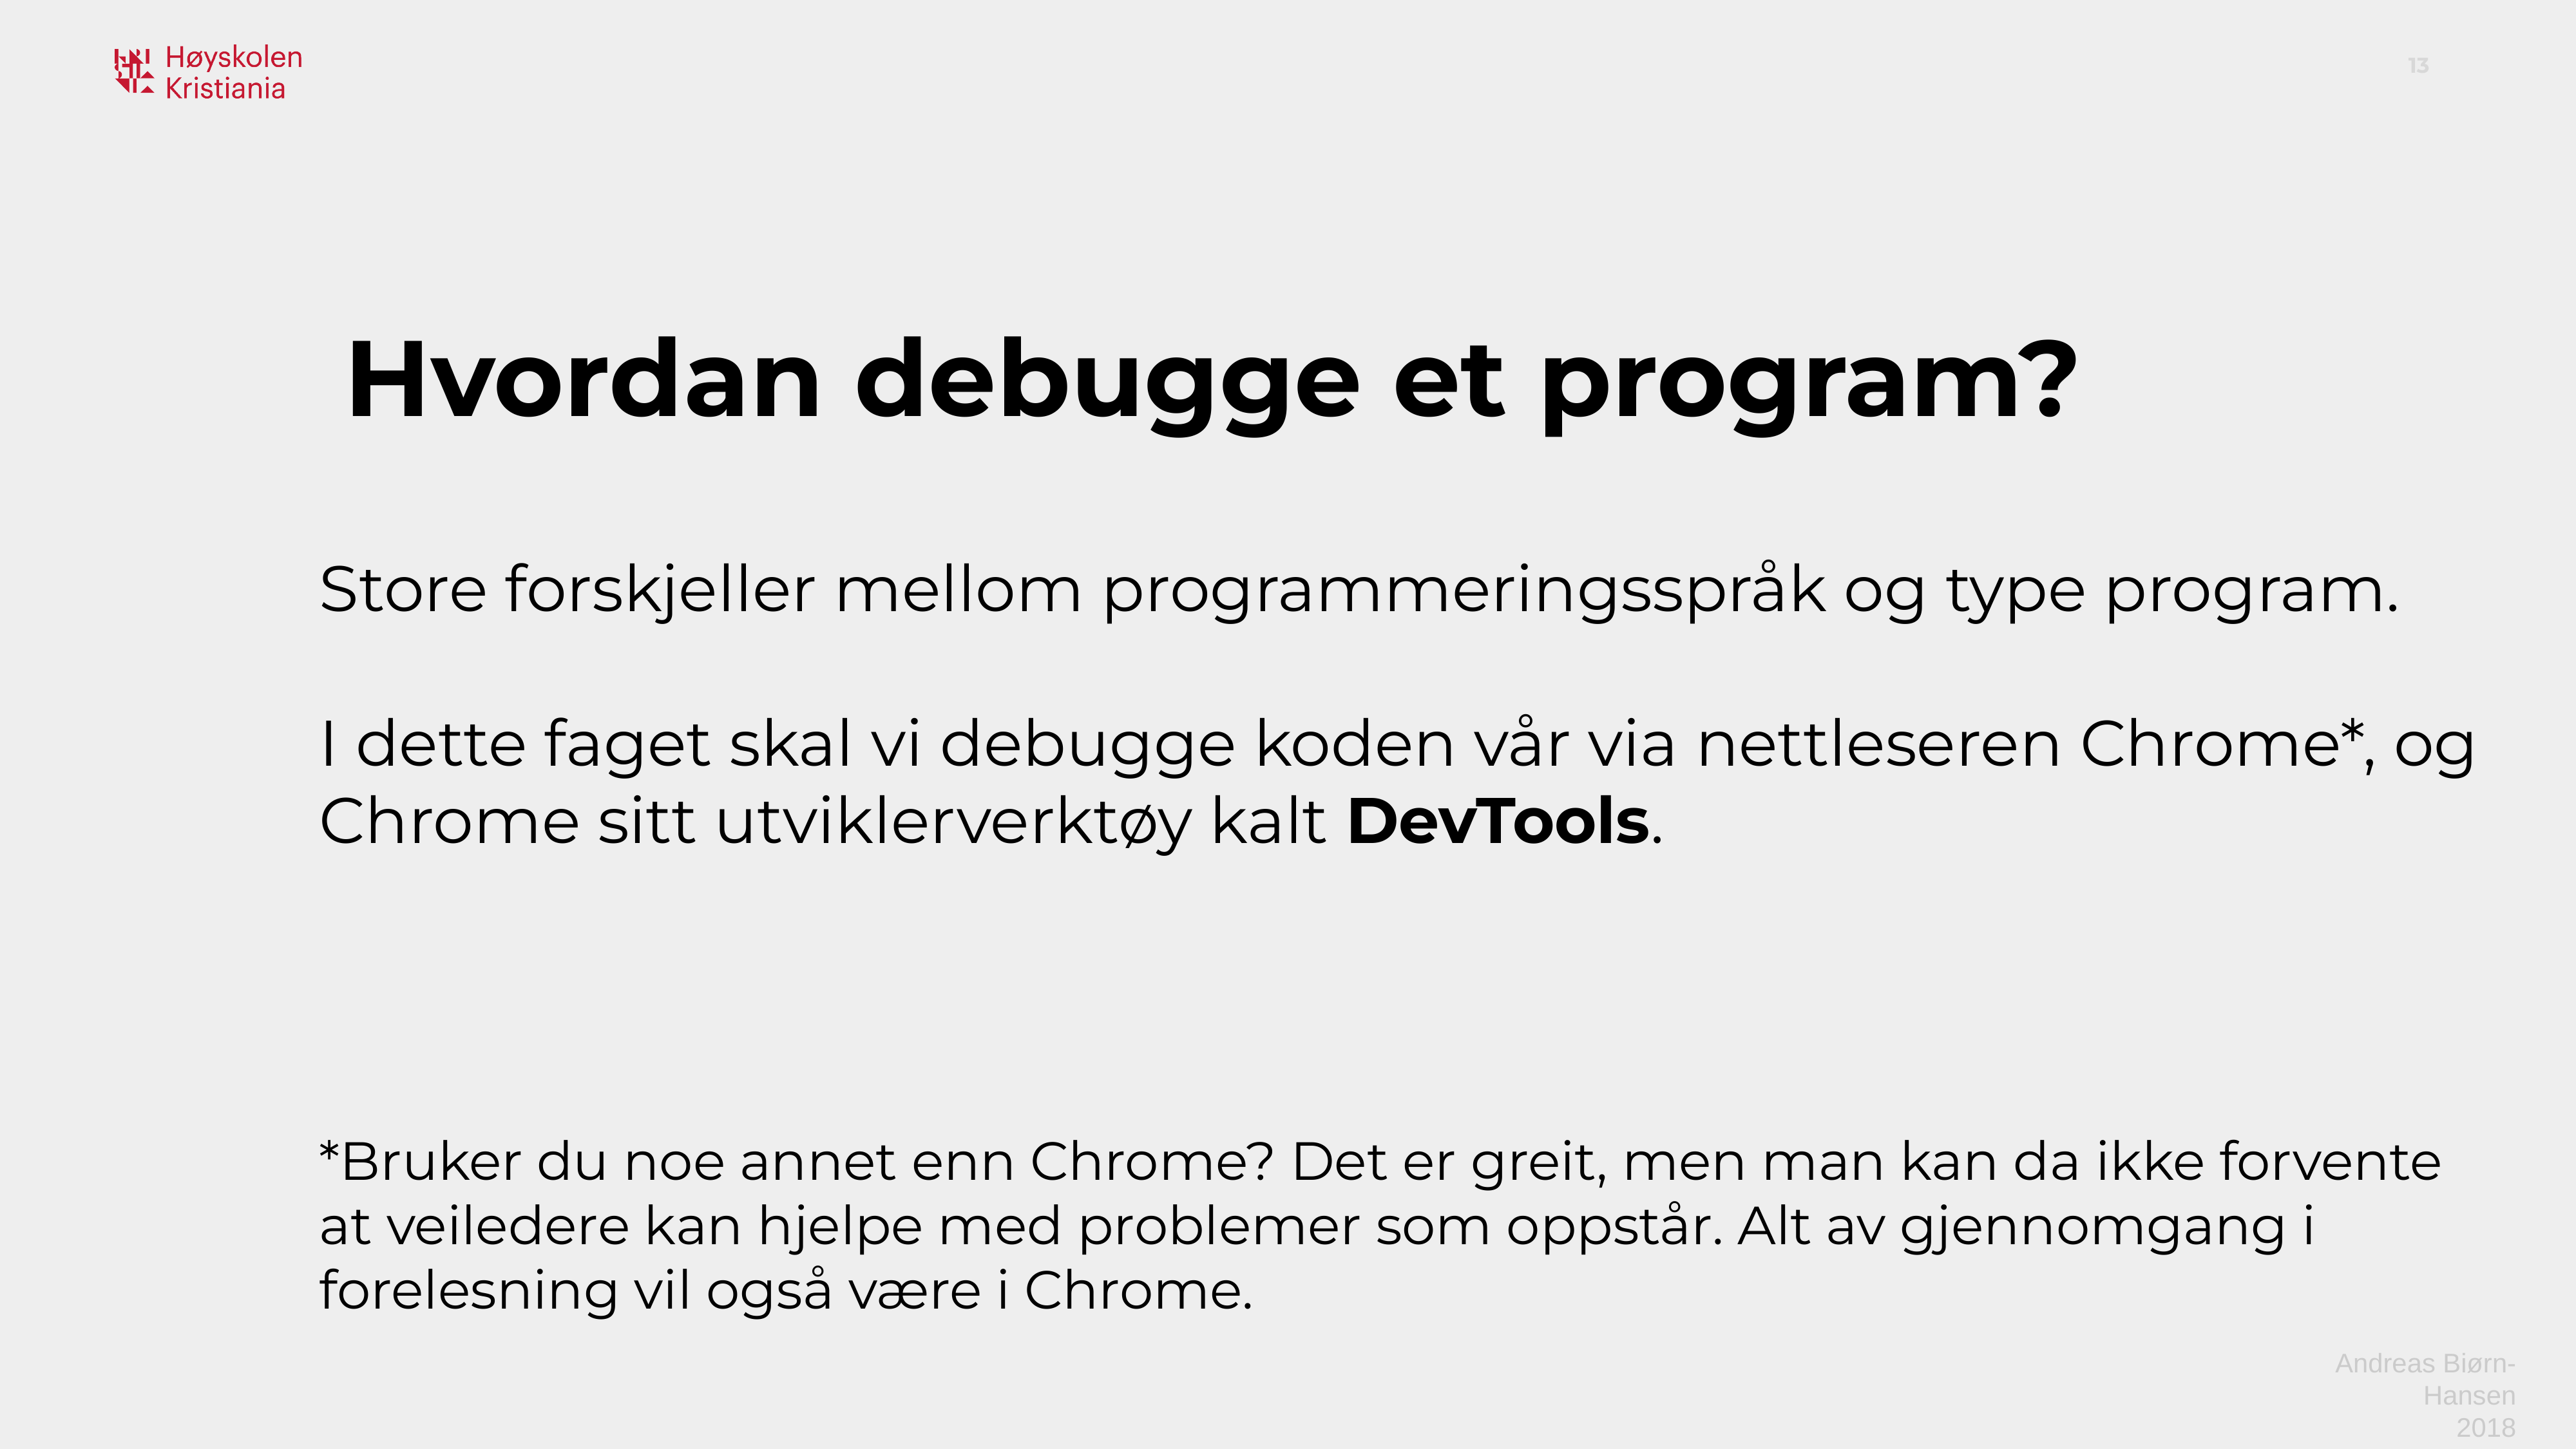

Hvordan debugge et program?
Store forskjeller mellom programmeringsspråk og type program.

I dette faget skal vi debugge koden vår via nettleseren Chrome*, og Chrome sitt utviklerverktøy kalt DevTools.

*Bruker du noe annet enn Chrome? Det er greit, men man kan da ikke forvente at veiledere kan hjelpe med problemer som oppstår. Alt av gjennomgang i forelesning vil også være i Chrome.